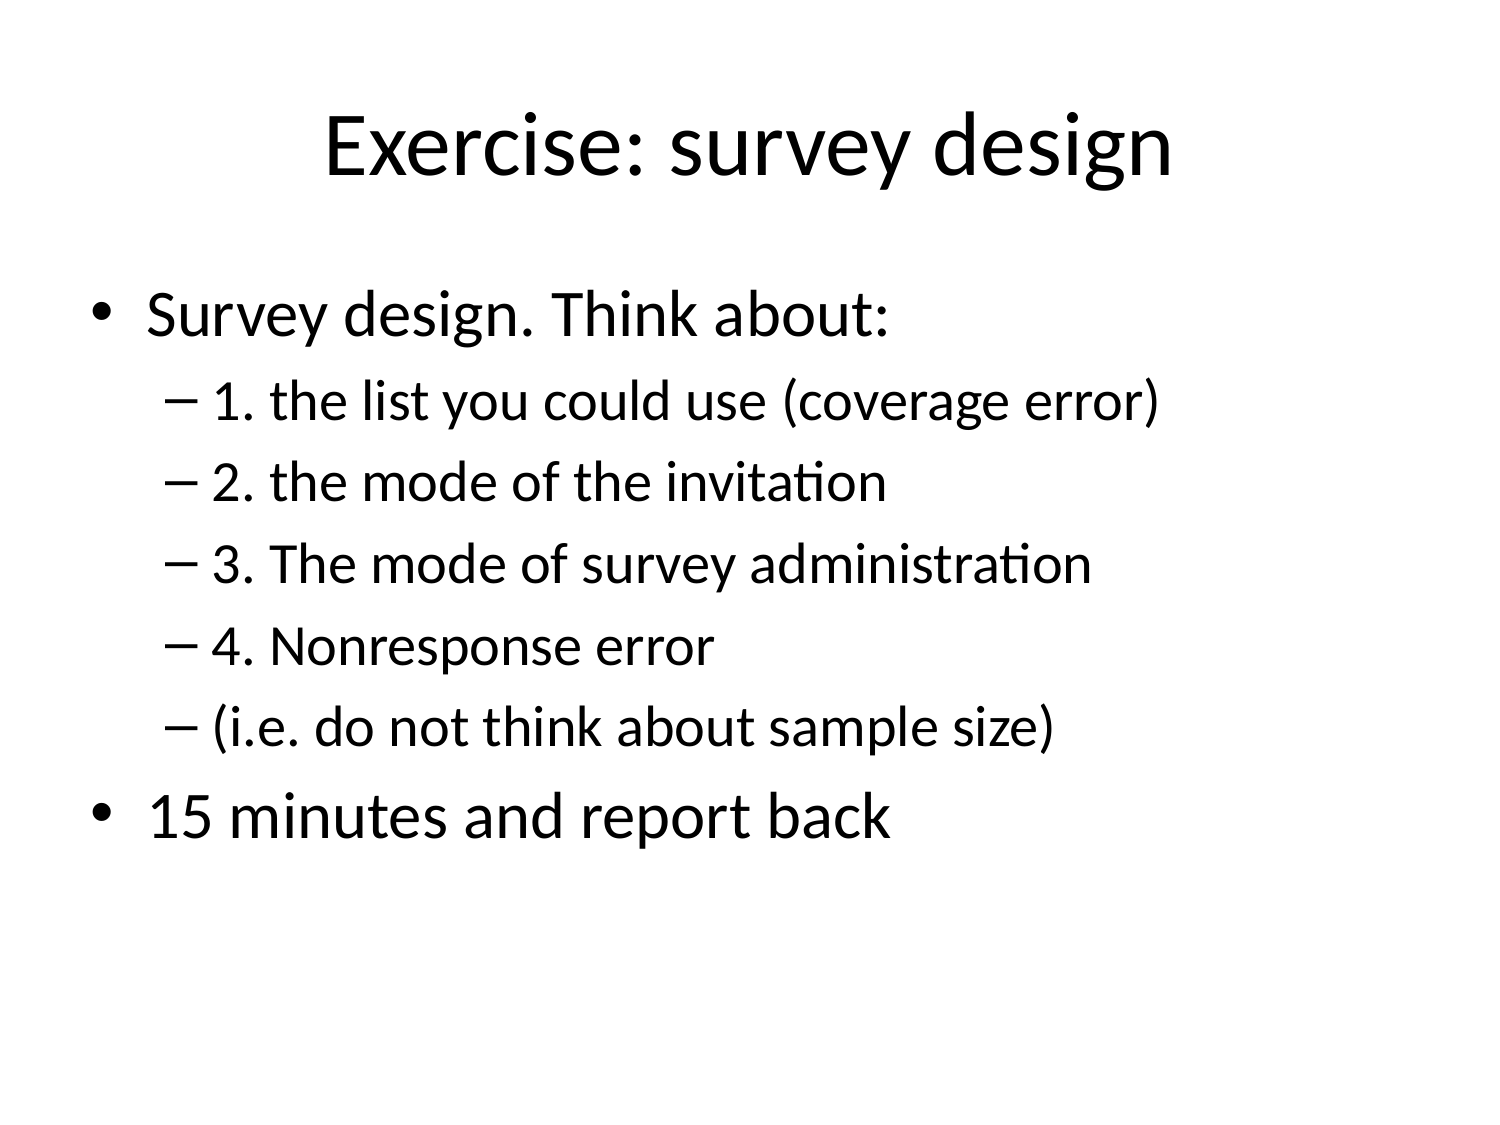

# Exercise: survey design
Survey design. Think about:
1. the list you could use (coverage error)
2. the mode of the invitation
3. The mode of survey administration
4. Nonresponse error
(i.e. do not think about sample size)
15 minutes and report back